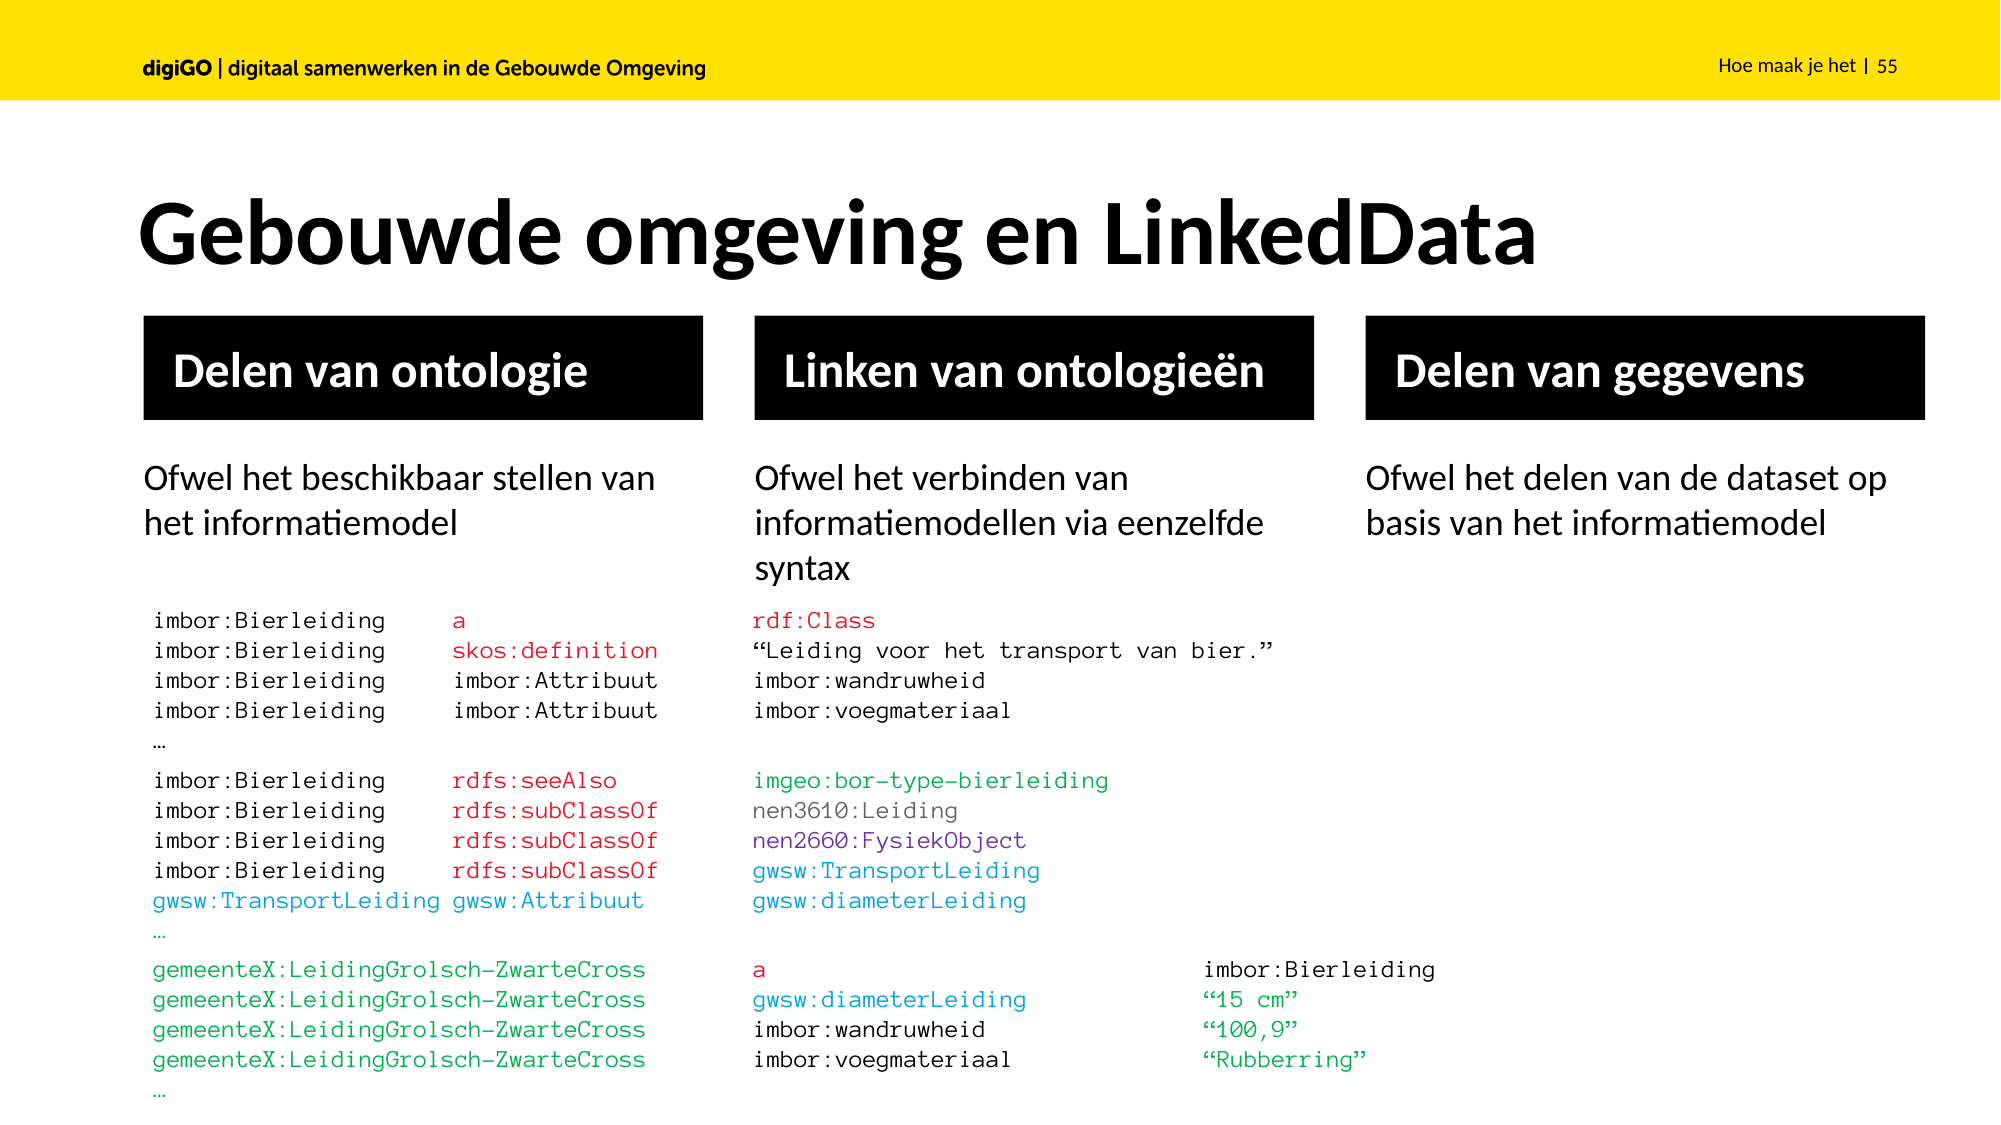

Hoe maak je het
55
# Gebouwde omgeving en LinkedData
Delen van ontologie
Linken van ontologieën
Delen van gegevens
Ofwel het beschikbaar stellen van het informatiemodel

Ofwel het verbinden van informatiemodellen via eenzelfde syntax

Ofwel het delen van de dataset op basis van het informatiemodel

imbor:Bierleiding 	a 		rdf:Class
imbor:Bierleiding	skos:definition 	“Leiding voor het transport van bier.”
imbor:Bierleiding	imbor:Attribuut	imbor:wandruwheid
imbor:Bierleiding	imbor:Attribuut	imbor:voegmateriaal
…
imbor:Bierleiding	rdfs:seeAlso	imgeo:bor-type-bierleiding
imbor:Bierleiding	rdfs:subClassOf	nen3610:Leiding
imbor:Bierleiding 	rdfs:subClassOf 	nen2660:FysiekObject
imbor:Bierleiding	rdfs:subClassOf 	gwsw:TransportLeiding
gwsw:TransportLeiding	gwsw:Attribuut	gwsw:diameterLeiding
…

gemeenteX:LeidingGrolsch-ZwarteCross	a			imbor:Bierleiding
gemeenteX:LeidingGrolsch-ZwarteCross	gwsw:diameterLeiding		“15 cm”
gemeenteX:LeidingGrolsch-ZwarteCross 	imbor:wandruwheid		“100,9”
gemeenteX:LeidingGrolsch-ZwarteCross 	imbor:voegmateriaal		“Rubberring”
…